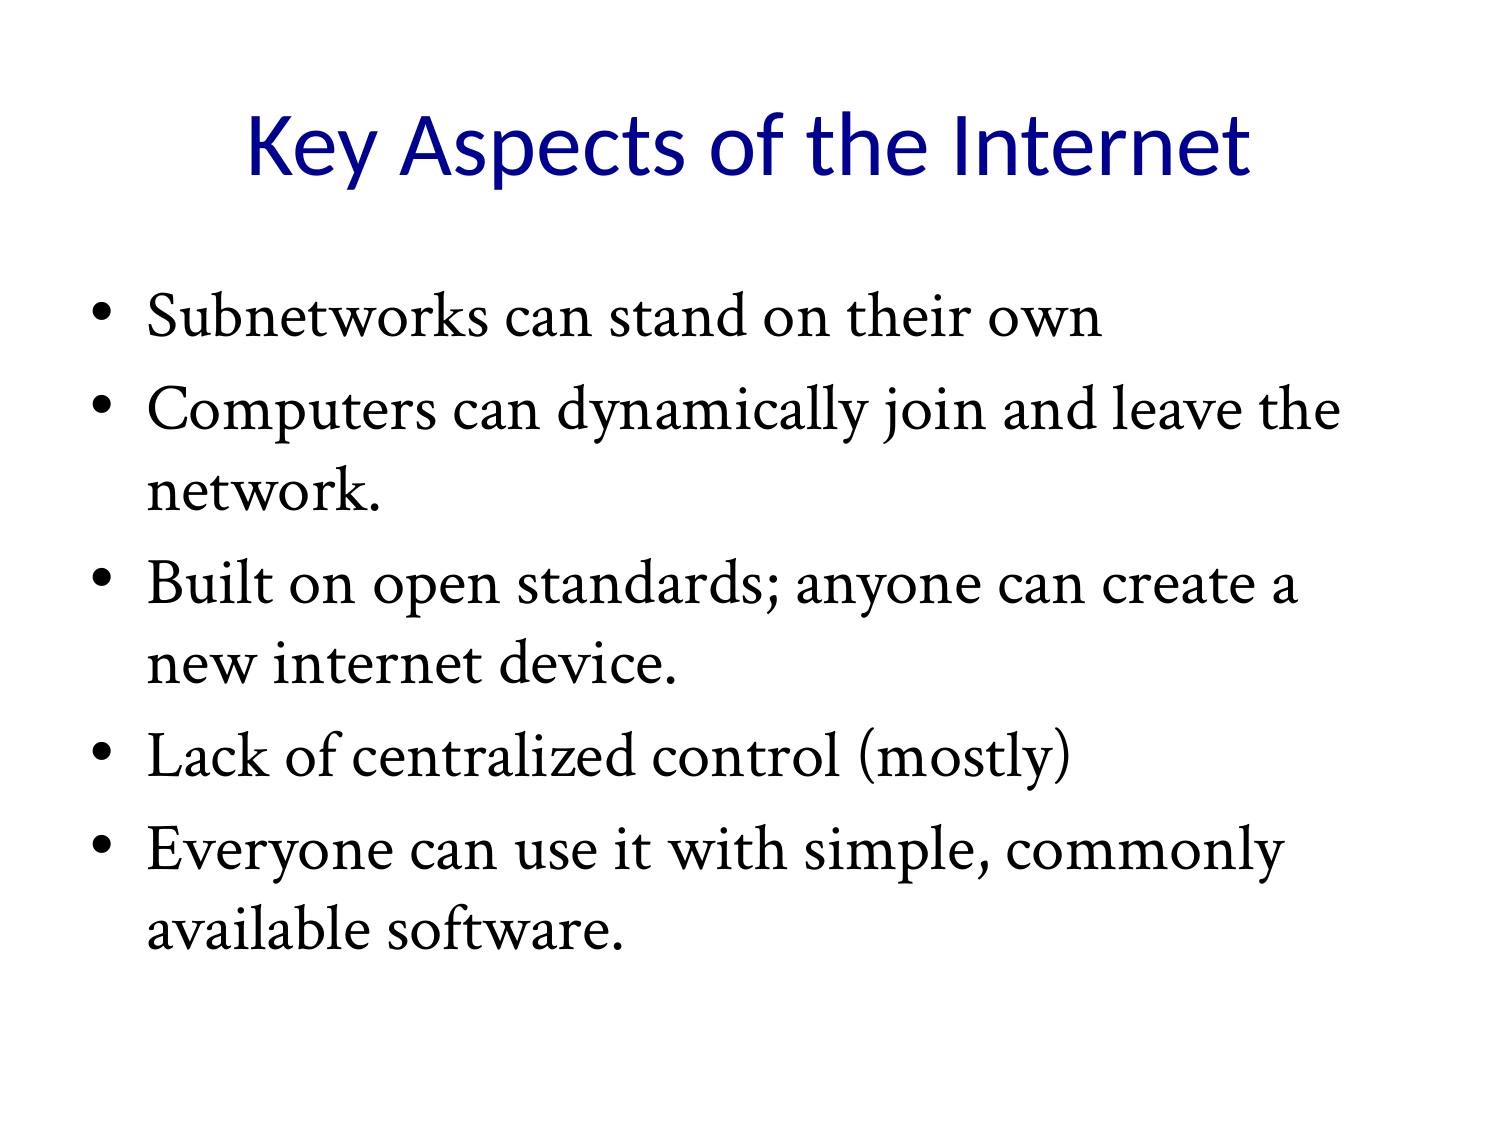

# Key Aspects of the Internet
Subnetworks can stand on their own
Computers can dynamically join and leave the network.
Built on open standards; anyone can create a new internet device.
Lack of centralized control (mostly)
Everyone can use it with simple, commonly available software.